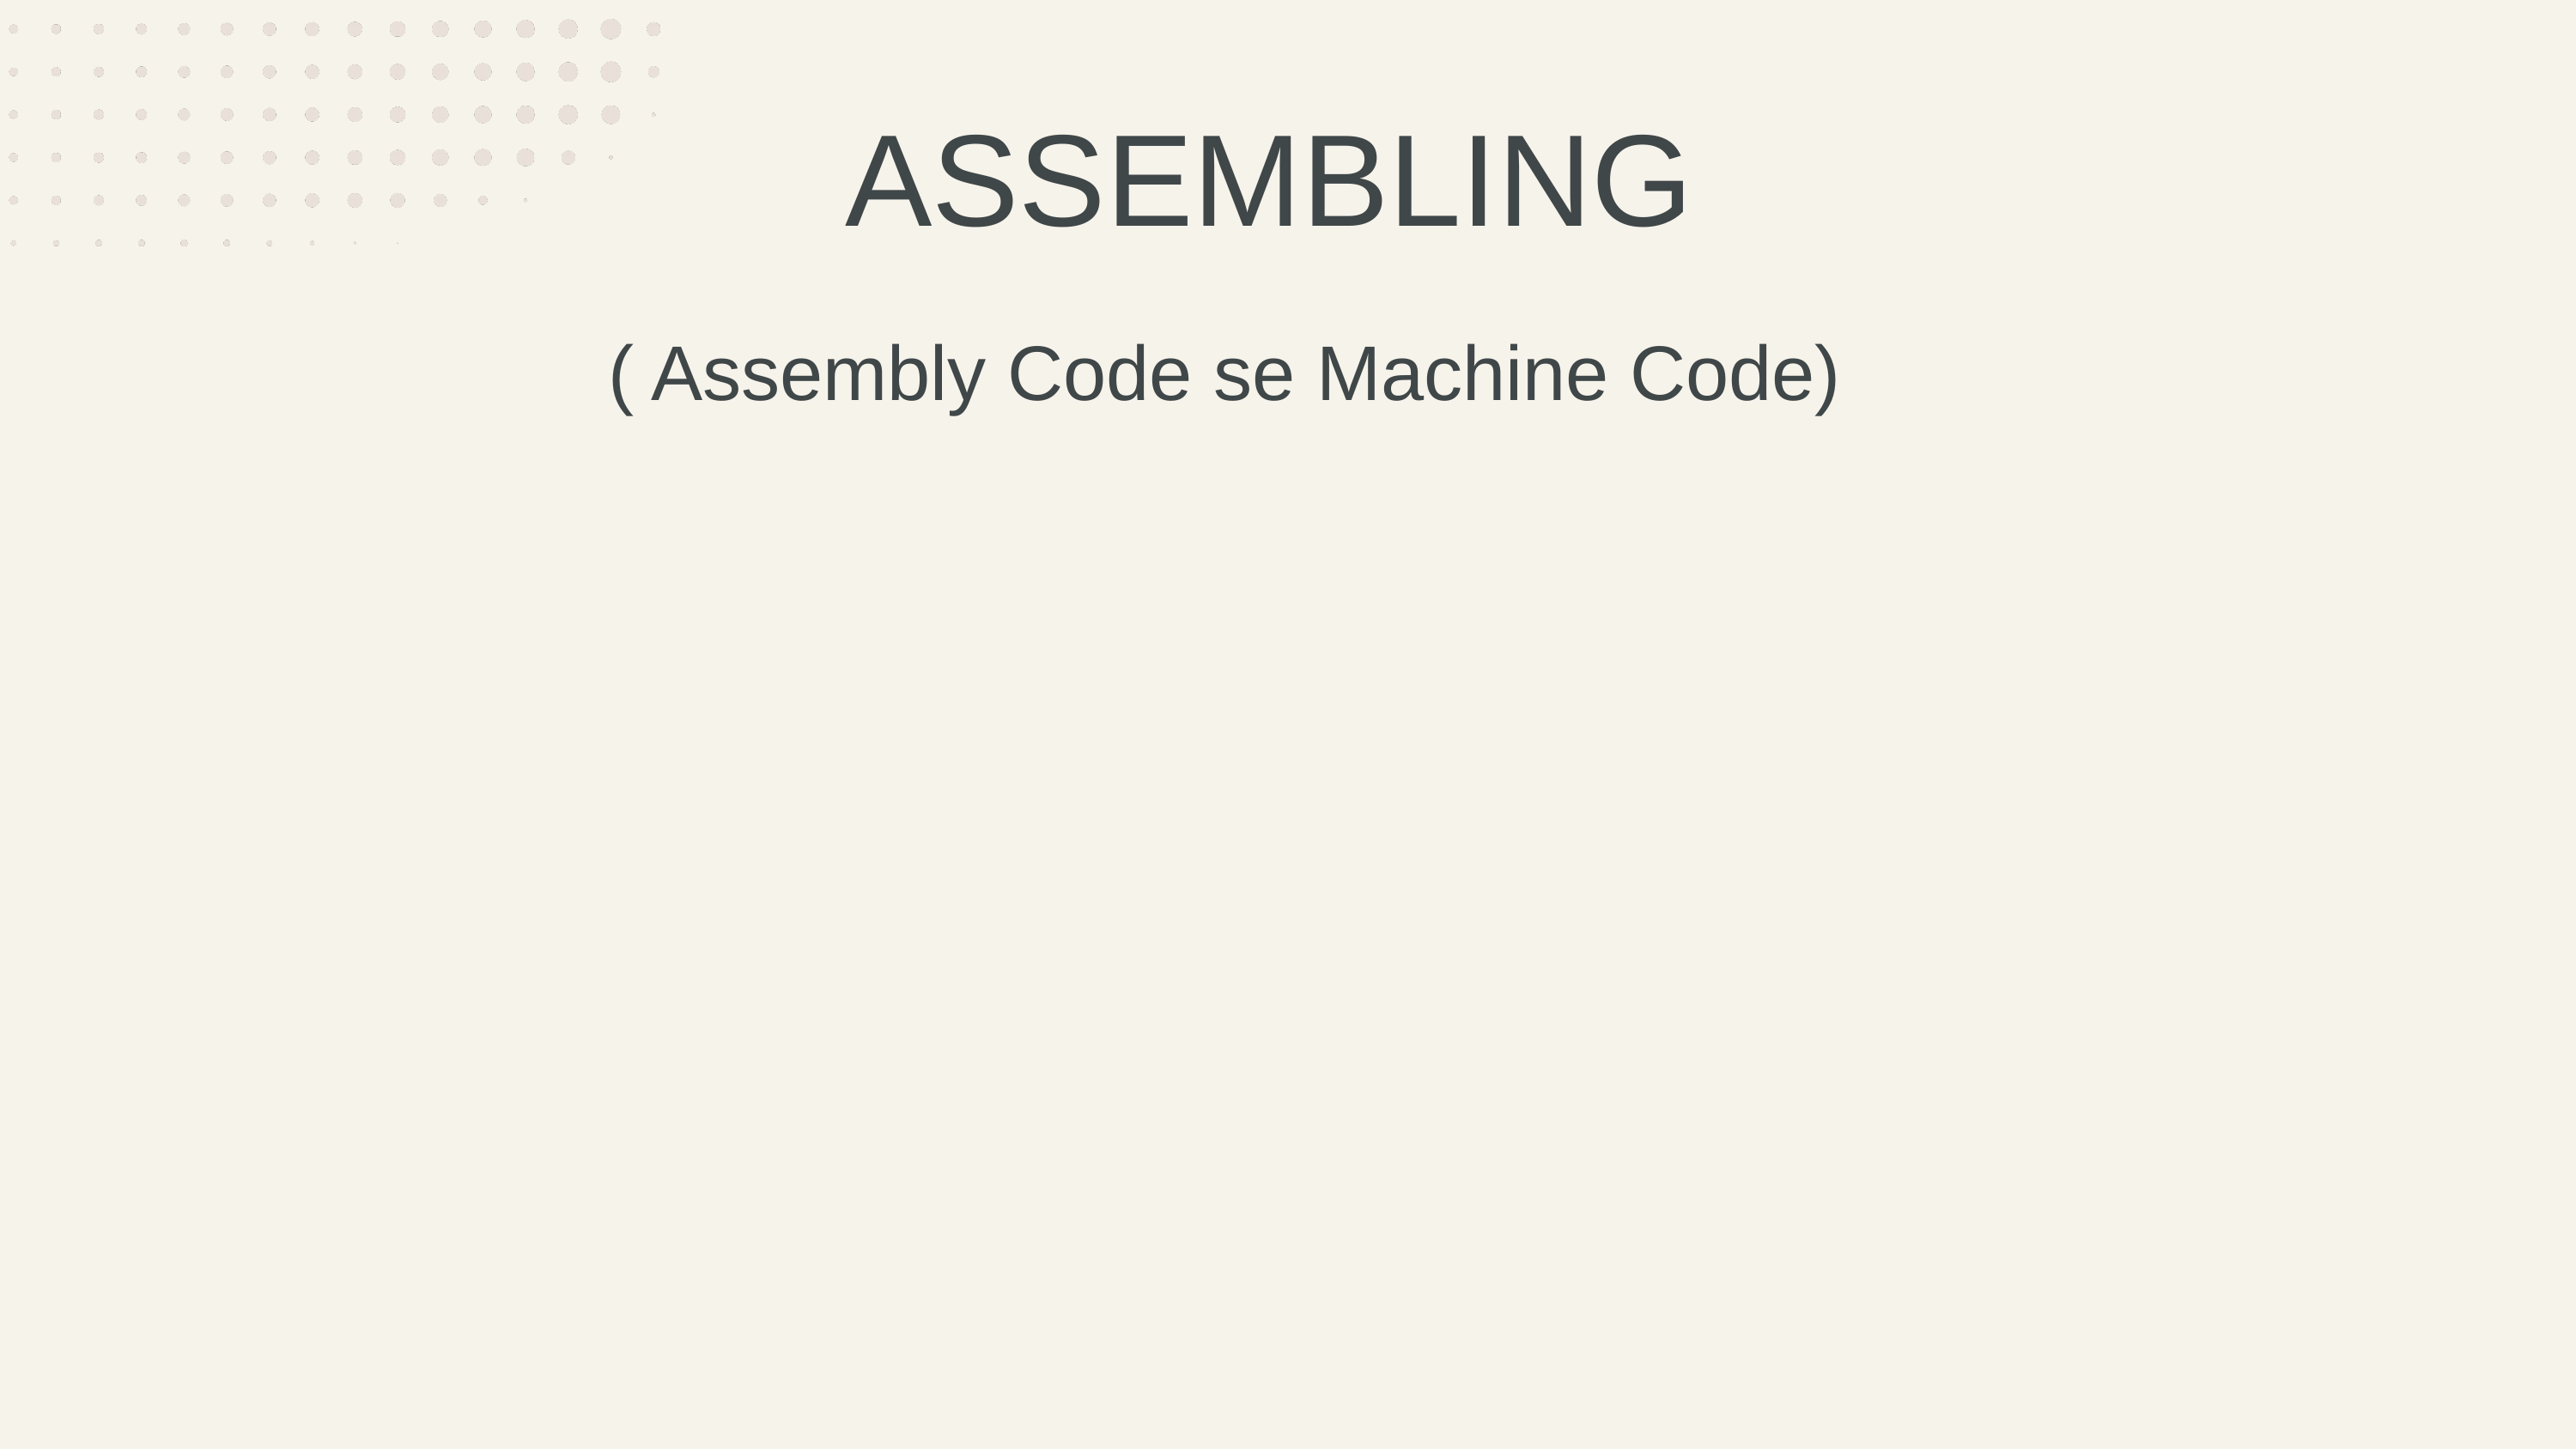

ASSEMBLING
( Assembly Code se Machine Code)